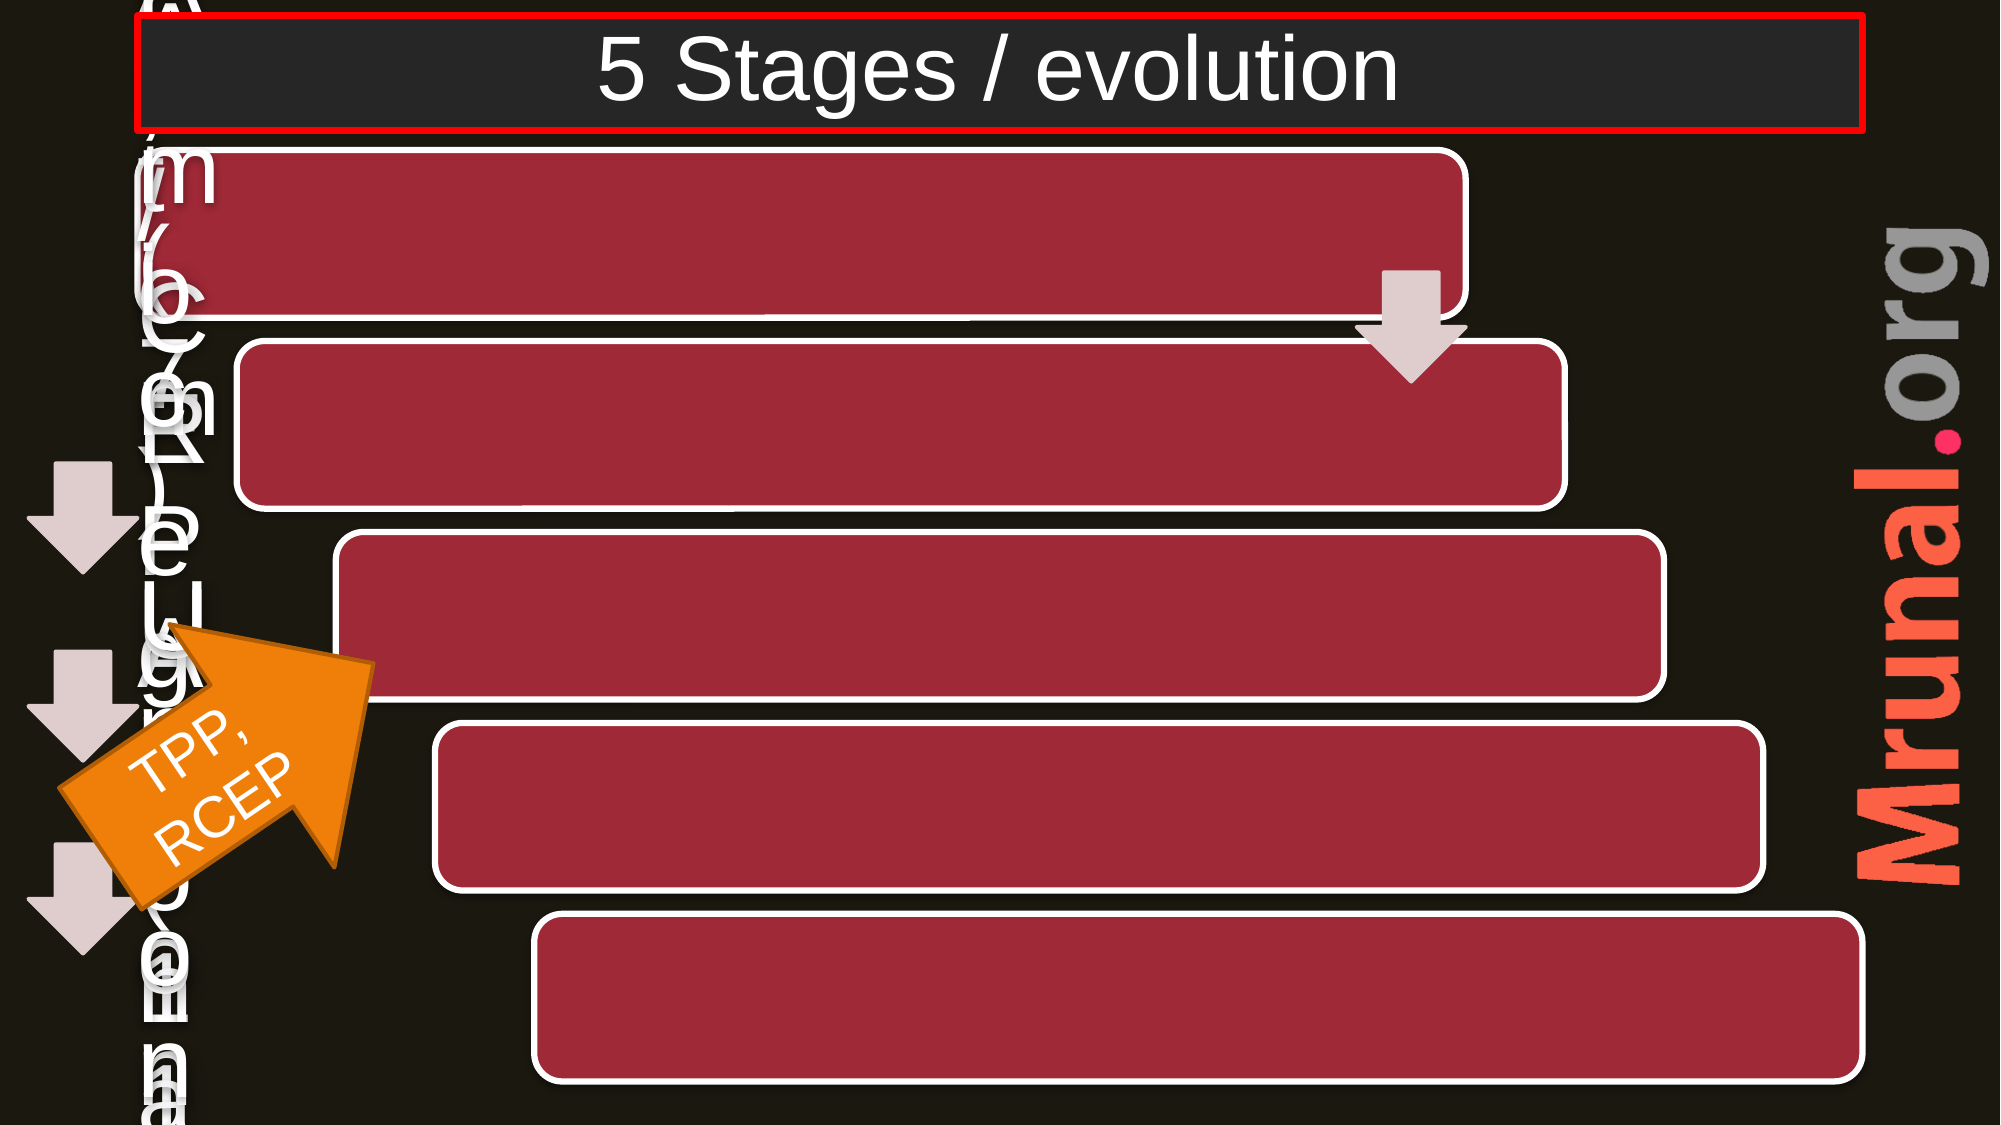

# 5 Stages / evolution

TPP, RCEP